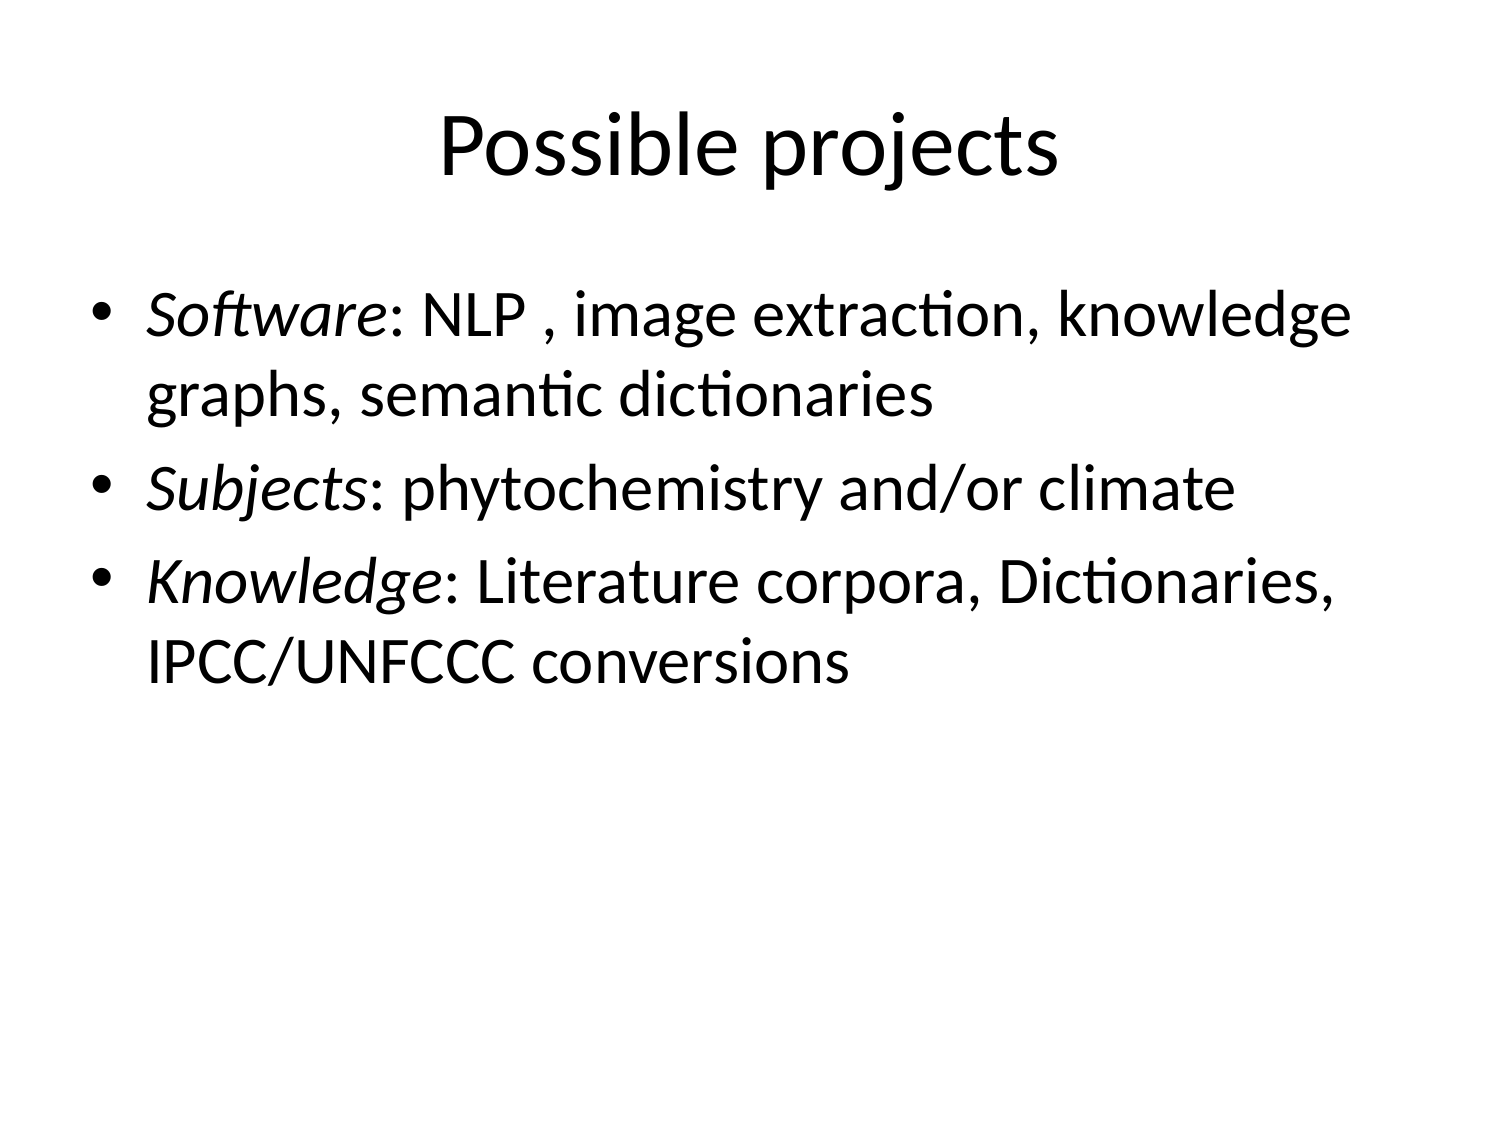

# Possible projects
Software: NLP , image extraction, knowledge graphs, semantic dictionaries
Subjects: phytochemistry and/or climate
Knowledge: Literature corpora, Dictionaries, IPCC/UNFCCC conversions